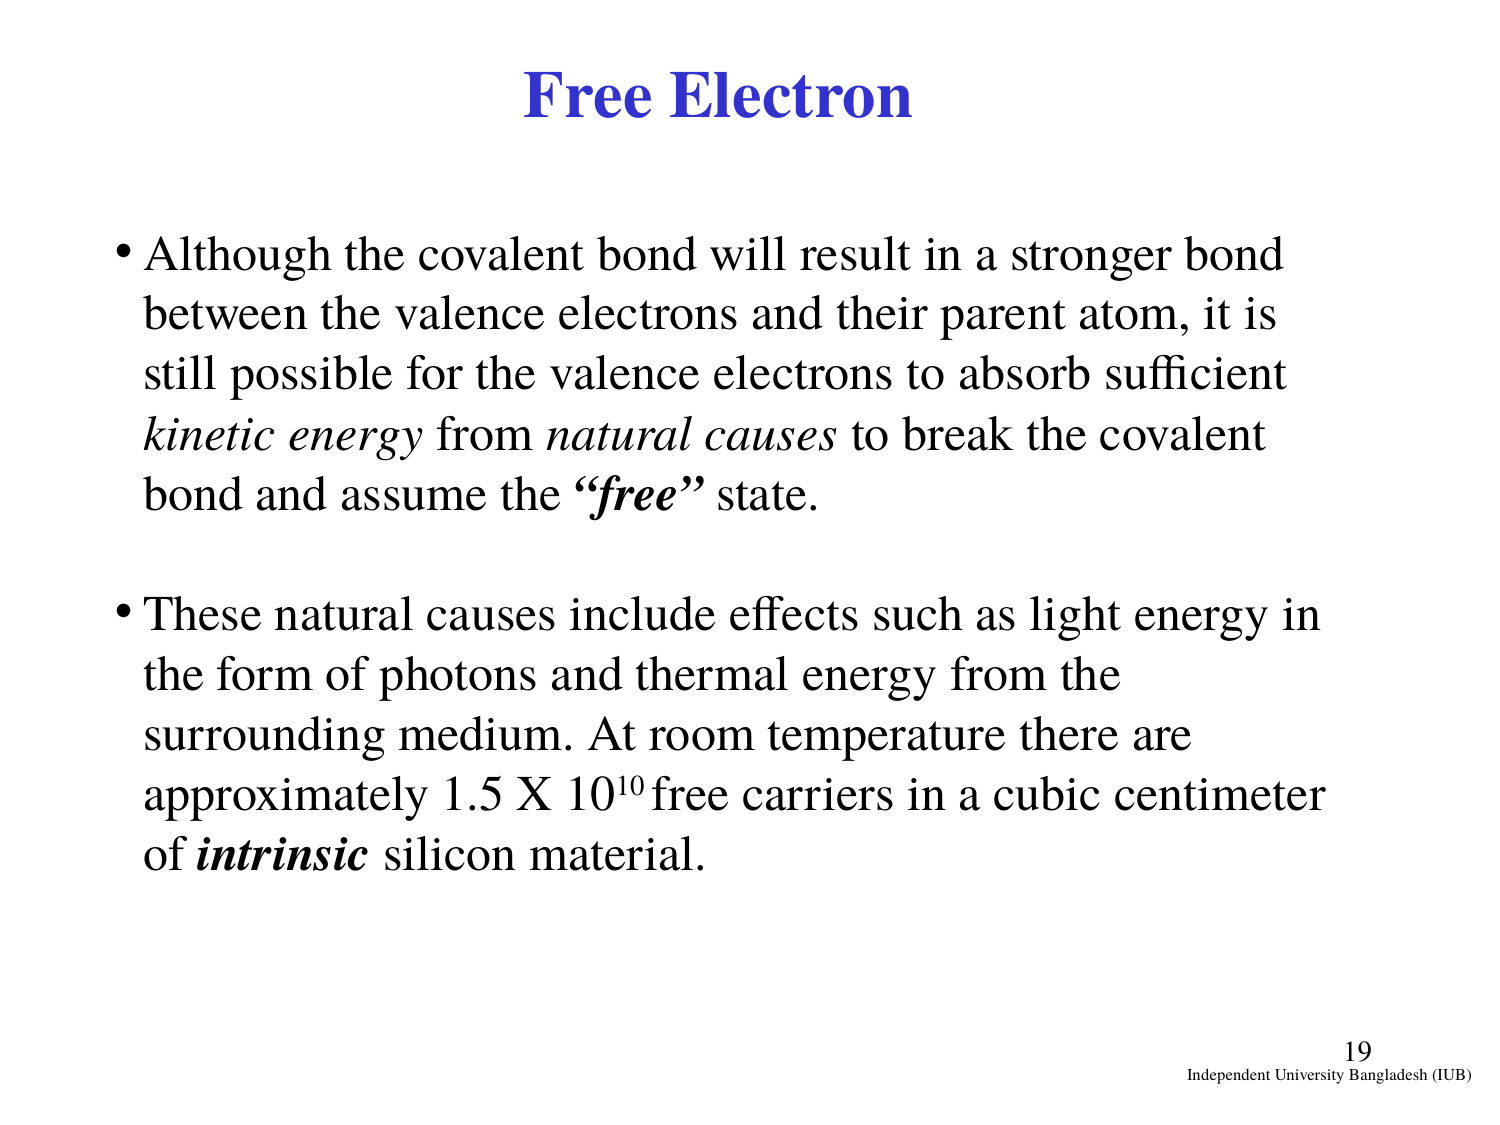

Free Electron
Although the covalent bond will result in a stronger bond between the valence electrons and their parent atom, it is still possible for the valence electrons to absorb sufficient kinetic energy from natural causes to break the covalent bond and assume the “free” state.

These natural causes include effects such as light energy in the form of photons and thermal energy from the surrounding medium. At room temperature there are approximately 1.5 X 1010 free carriers in a cubic centimeter of intrinsic silicon material.

19
Independent University Bangladesh (IUB)